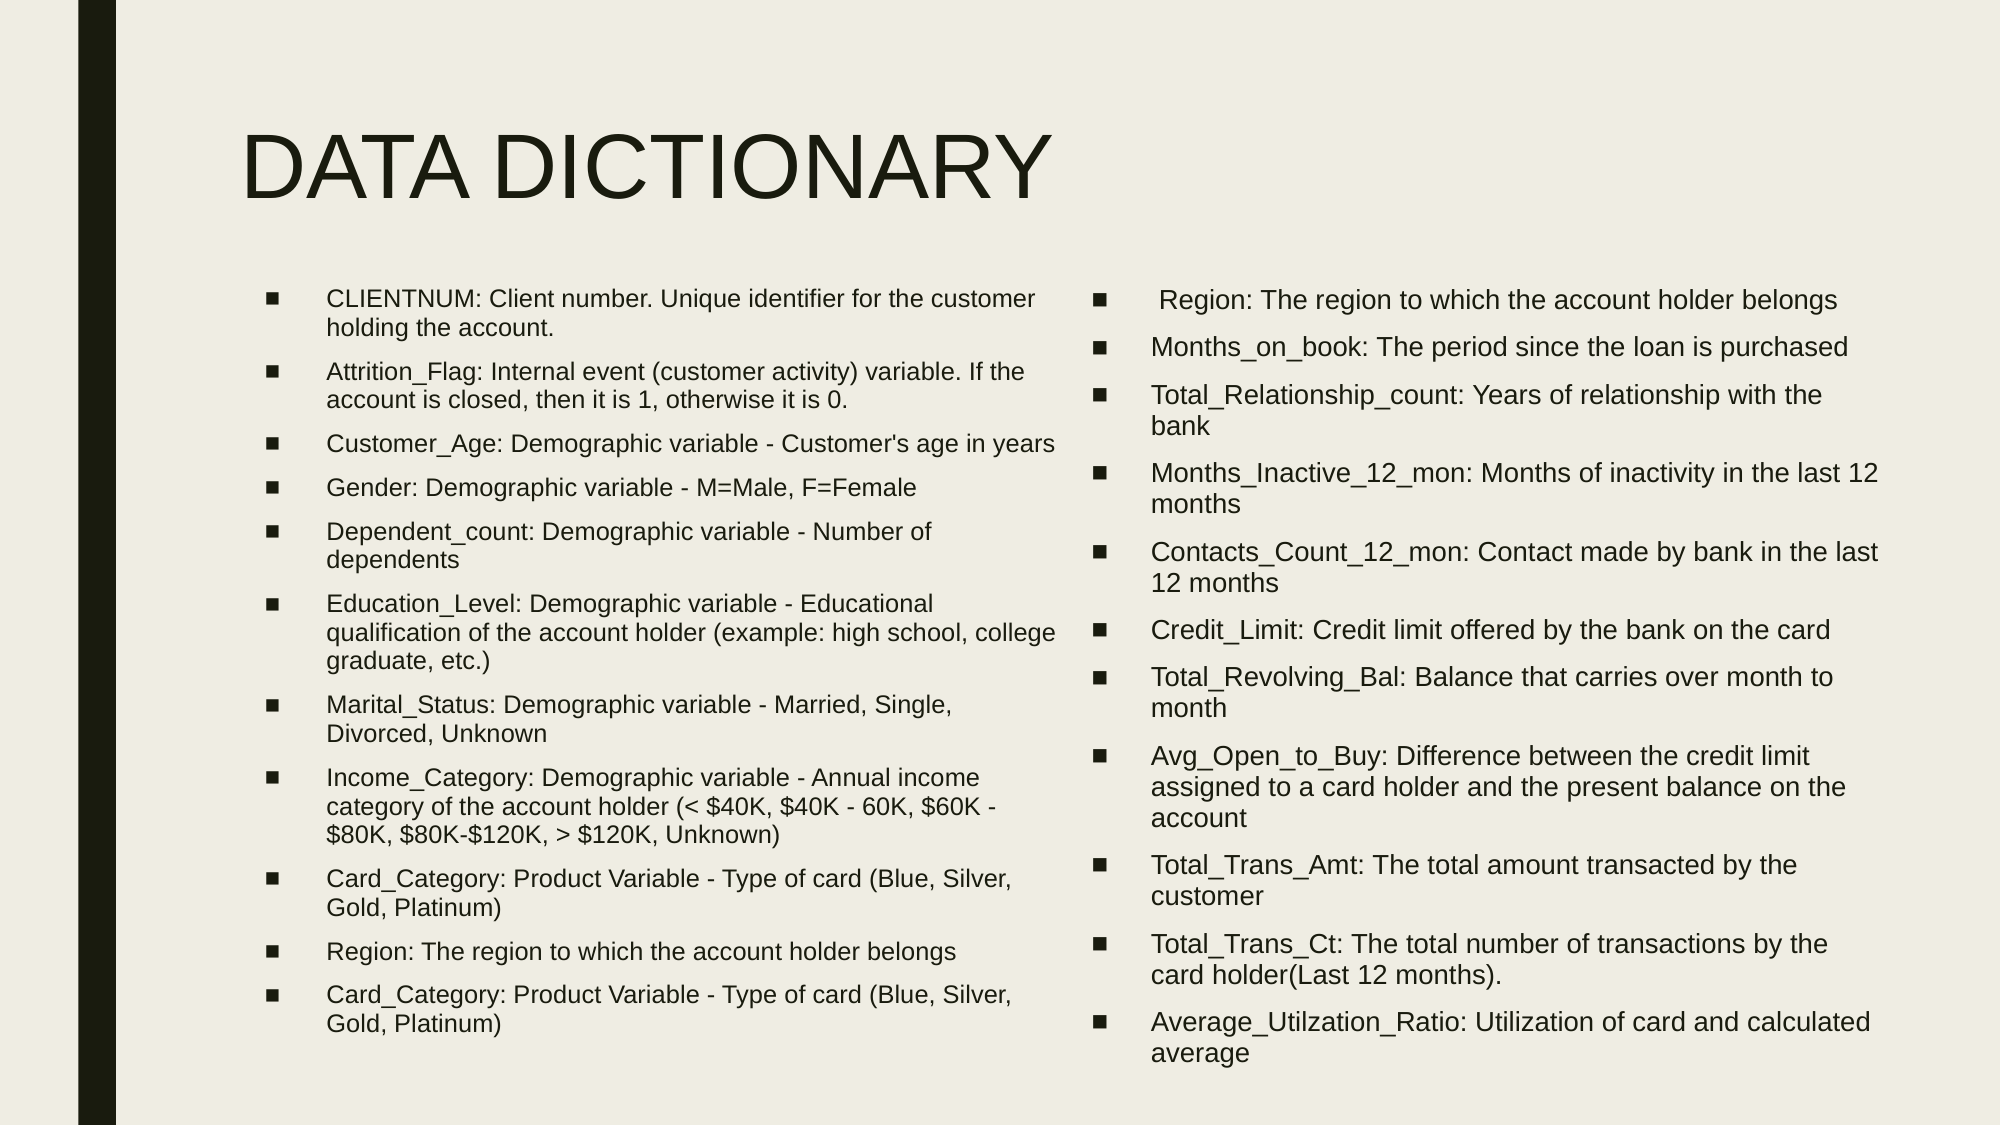

# DATA DICTIONARY
CLIENTNUM: Client number. Unique identifier for the customer holding the account.
Attrition_Flag: Internal event (customer activity) variable. If the account is closed, then it is 1, otherwise it is 0.
Customer_Age: Demographic variable - Customer's age in years
Gender: Demographic variable - M=Male, F=Female
Dependent_count: Demographic variable - Number of dependents
Education_Level: Demographic variable - Educational qualification of the account holder (example: high school, college graduate, etc.)
Marital_Status: Demographic variable - Married, Single, Divorced, Unknown
Income_Category: Demographic variable - Annual income category of the account holder (< $40K, $40K - 60K, $60K - $80K, $80K-$120K, > $120K, Unknown)
Card_Category: Product Variable - Type of card (Blue, Silver, Gold, Platinum)
Region: The region to which the account holder belongs
Card_Category: Product Variable - Type of card (Blue, Silver, Gold, Platinum)
 Region: The region to which the account holder belongs
Months_on_book: The period since the loan is purchased
Total_Relationship_count: Years of relationship with the bank
Months_Inactive_12_mon: Months of inactivity in the last 12 months
Contacts_Count_12_mon: Contact made by bank in the last 12 months
Credit_Limit: Credit limit offered by the bank on the card
Total_Revolving_Bal: Balance that carries over month to month
Avg_Open_to_Buy: Difference between the credit limit assigned to a card holder and the present balance on the account
Total_Trans_Amt: The total amount transacted by the customer
Total_Trans_Ct: The total number of transactions by the card holder(Last 12 months).
Average_Utilzation_Ratio: Utilization of card and calculated average